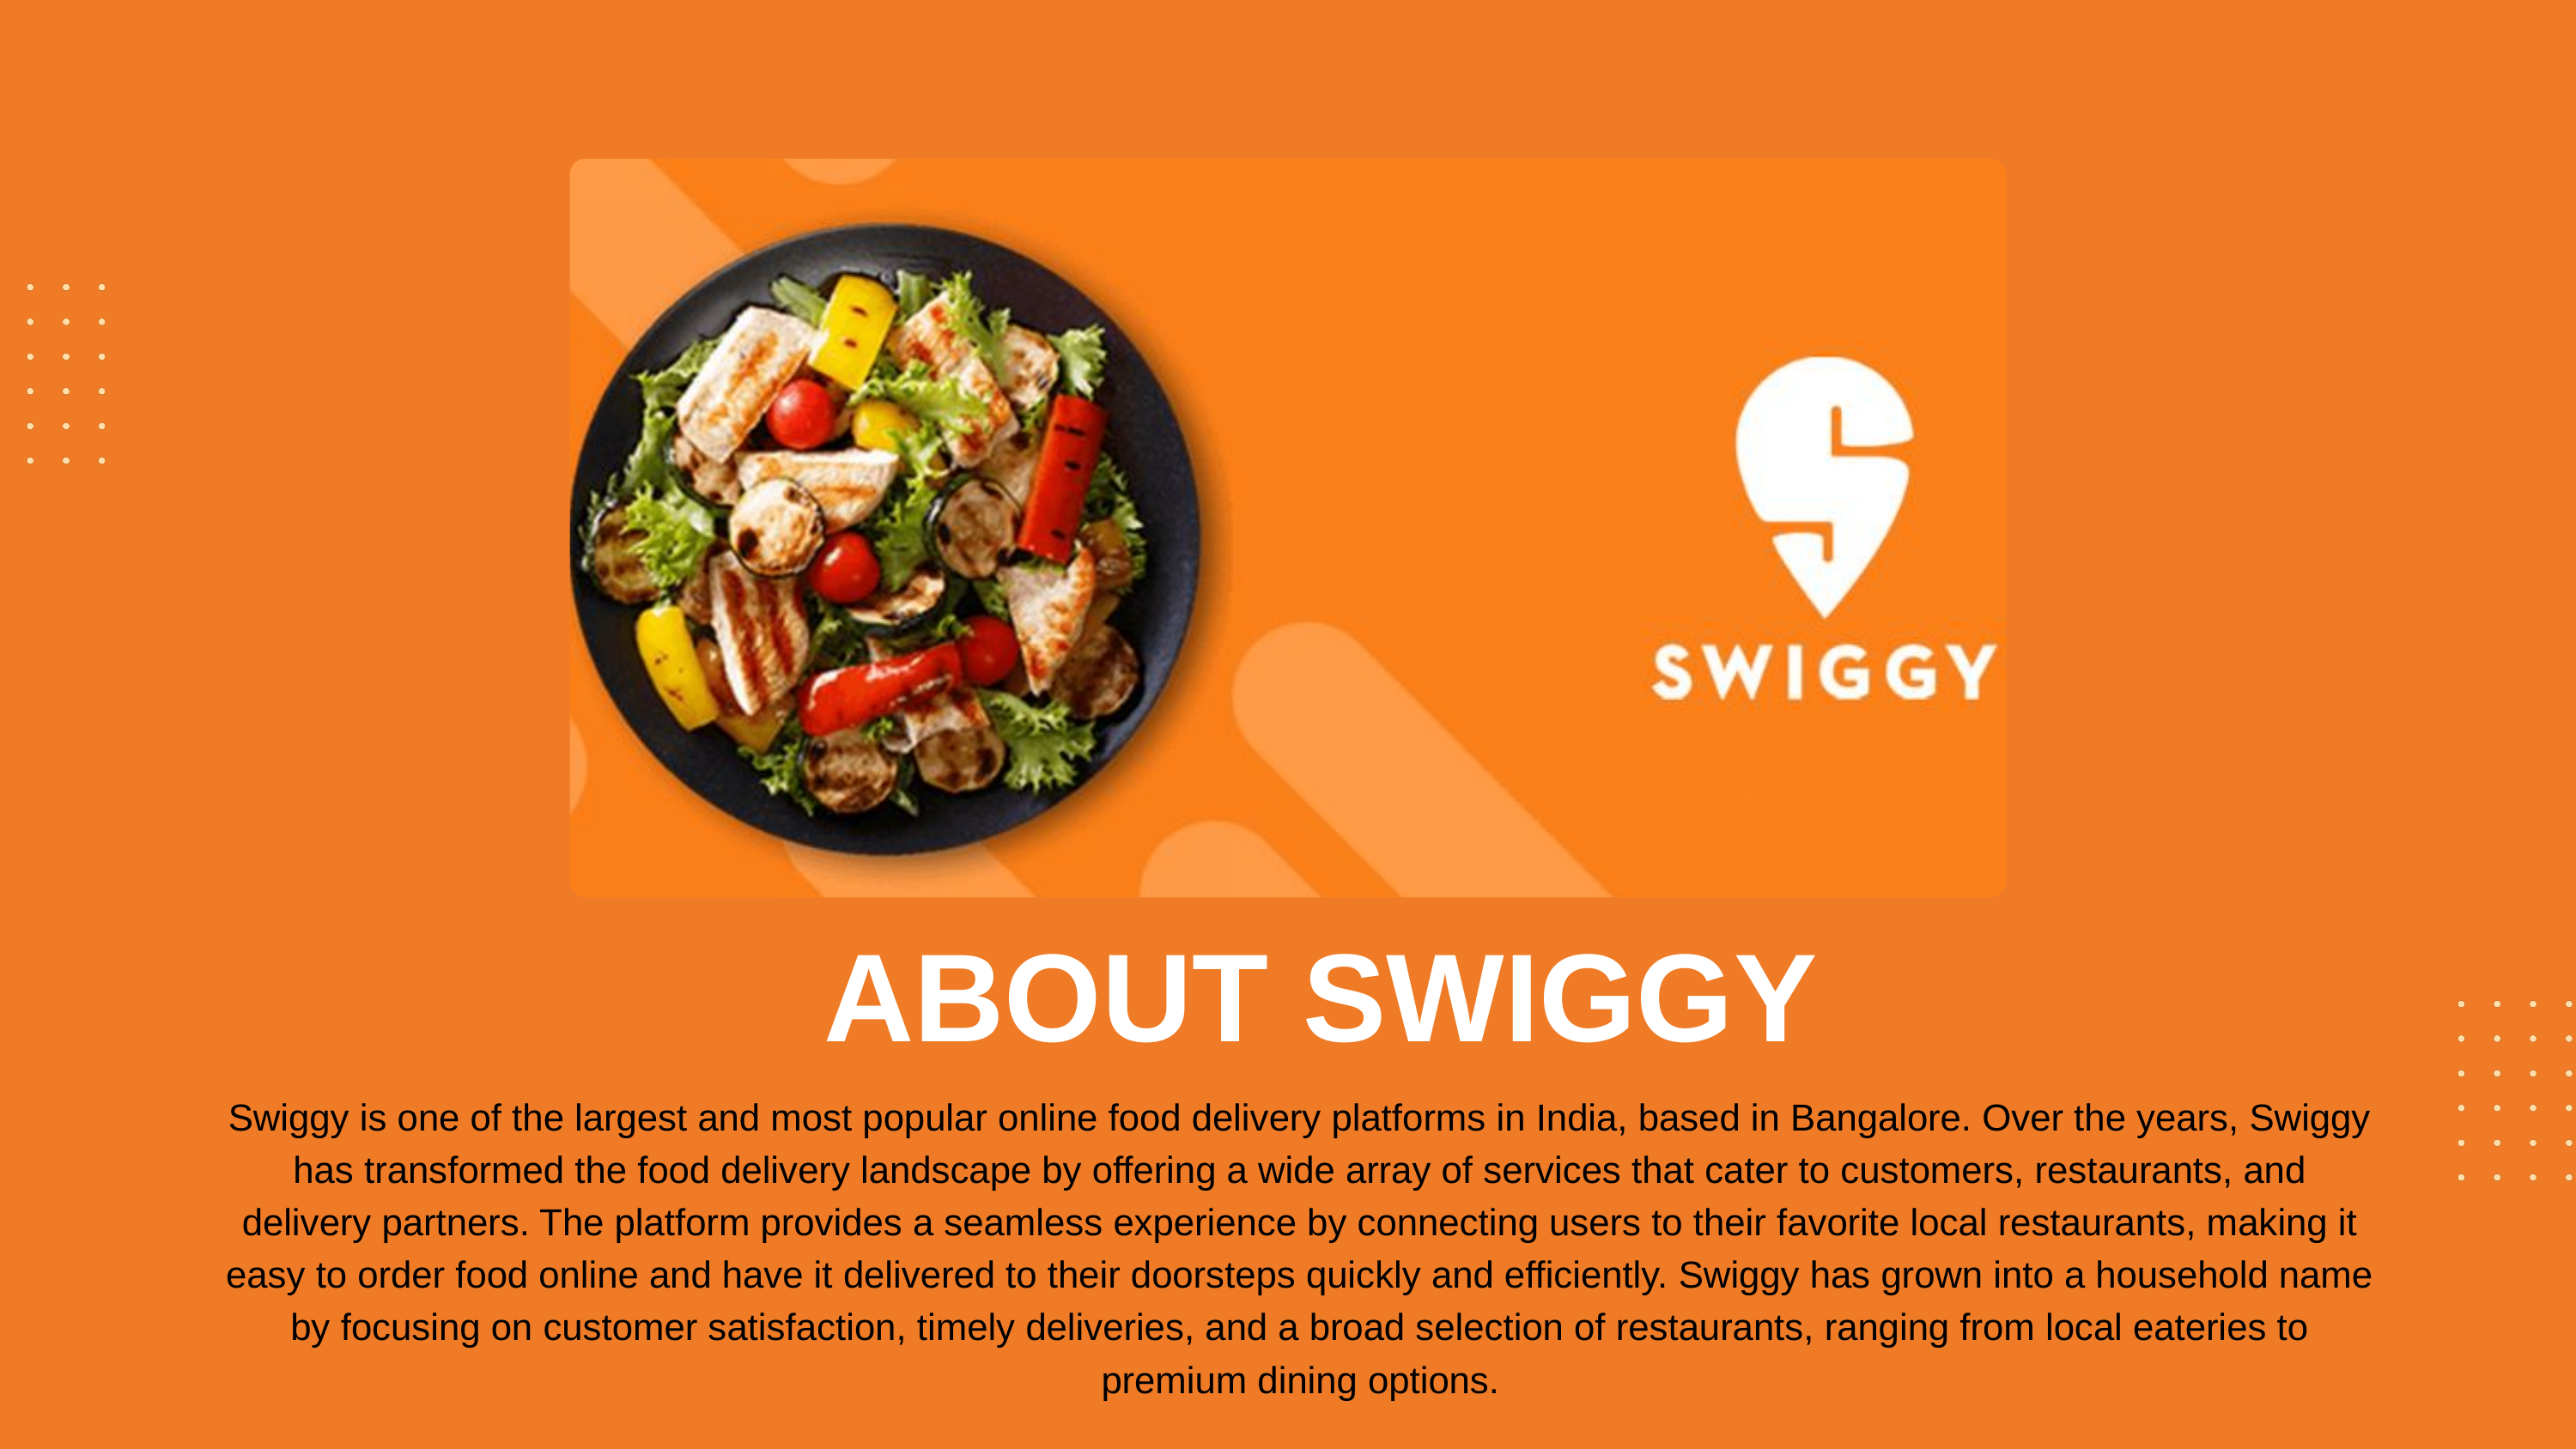

ABOUT SWIGGY

Swiggy is one of the largest and most popular online food delivery platforms in India, based in Bangalore. Over the years, Swiggy has transformed the food delivery landscape by offering a wide array of services that cater to customers, restaurants, and delivery partners. The platform provides a seamless experience by connecting users to their favorite local restaurants, making it easy to order food online and have it delivered to their doorsteps quickly and efficiently. Swiggy has grown into a household name by focusing on customer satisfaction, timely deliveries, and a broad selection of restaurants, ranging from local eateries to premium dining options.